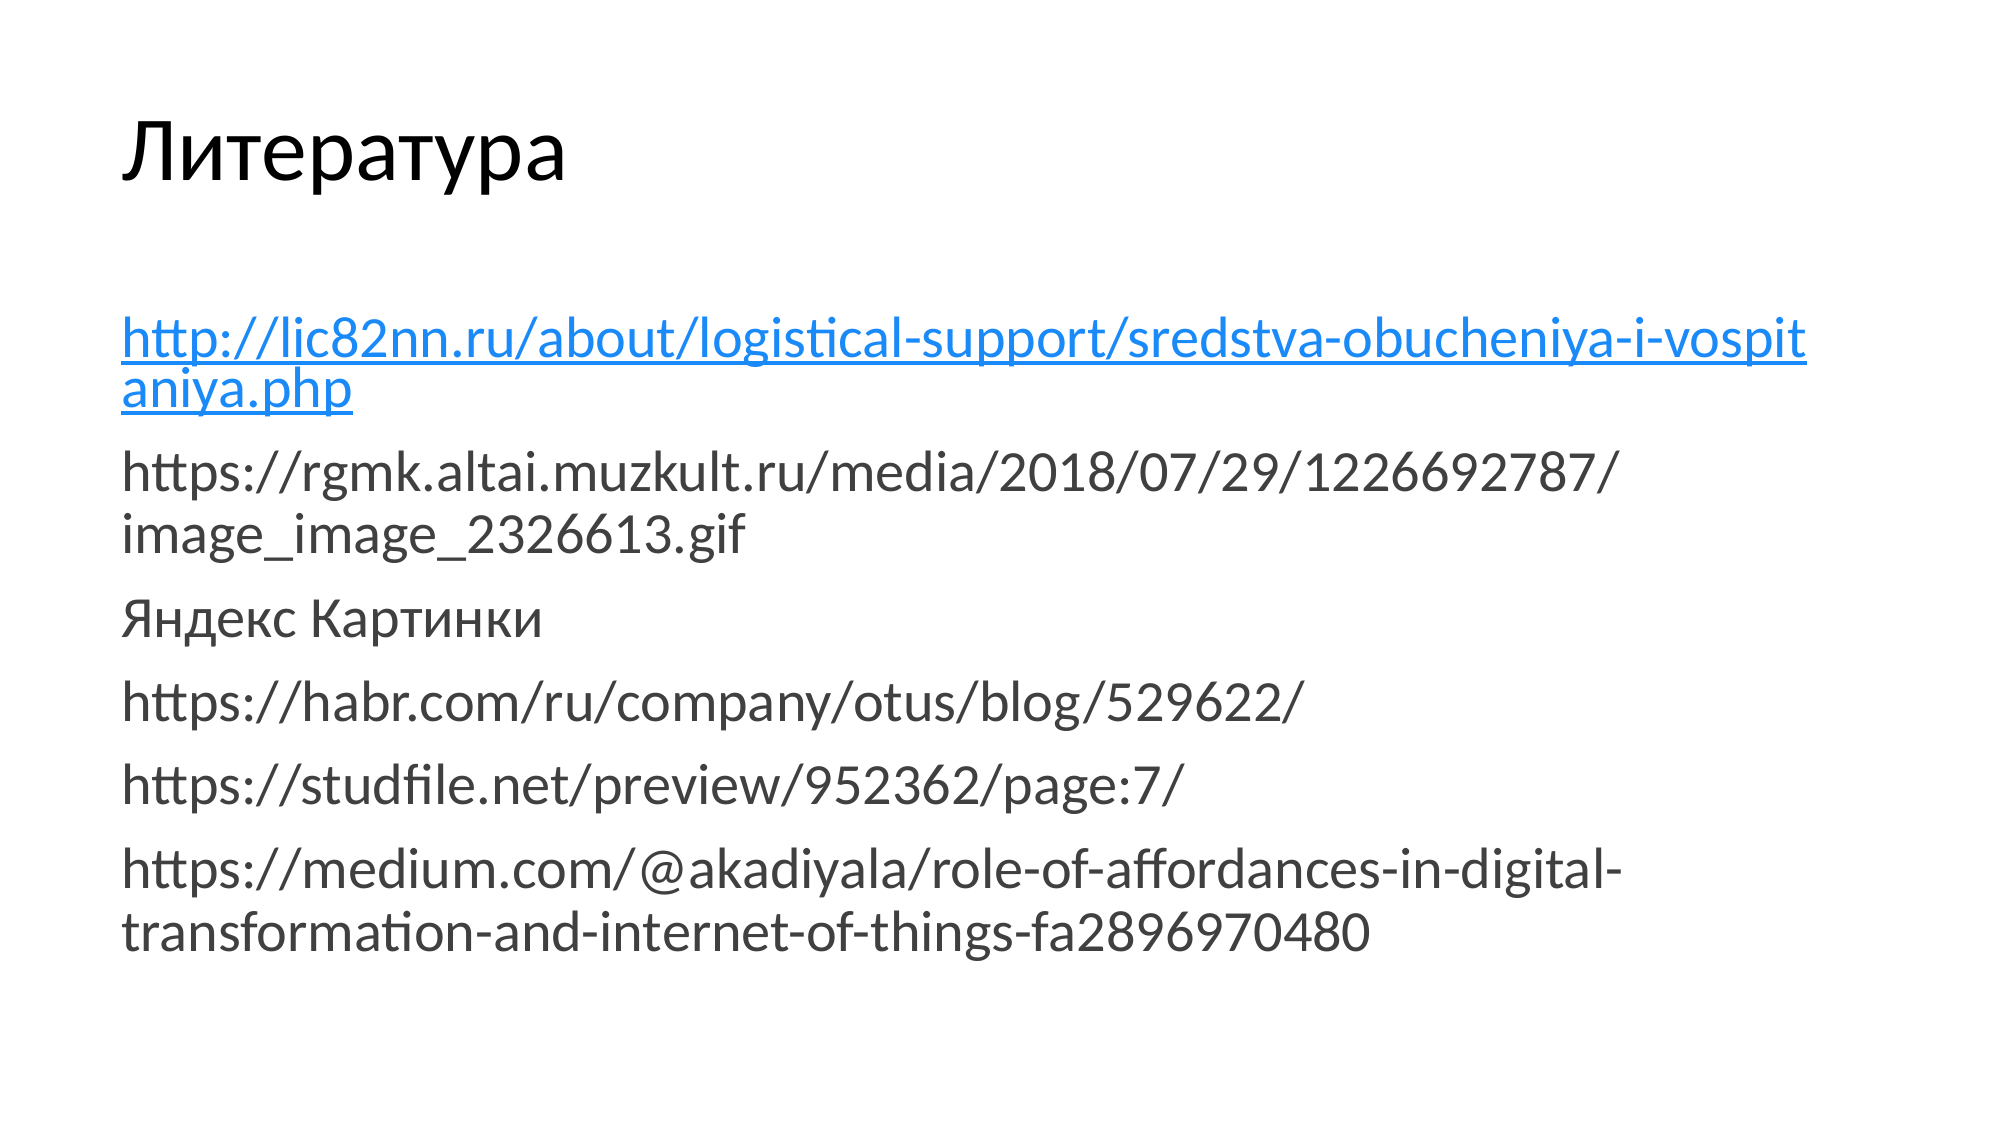

# Литература
http://lic82nn.ru/about/logistical-support/sredstva-obucheniya-i-vospitaniya.php
https://rgmk.altai.muzkult.ru/media/2018/07/29/1226692787/image_image_2326613.gif
Яндекс Картинки
https://habr.com/ru/company/otus/blog/529622/
https://studfile.net/preview/952362/page:7/
https://medium.com/@akadiyala/role-of-affordances-in-digital-transformation-and-internet-of-things-fa2896970480